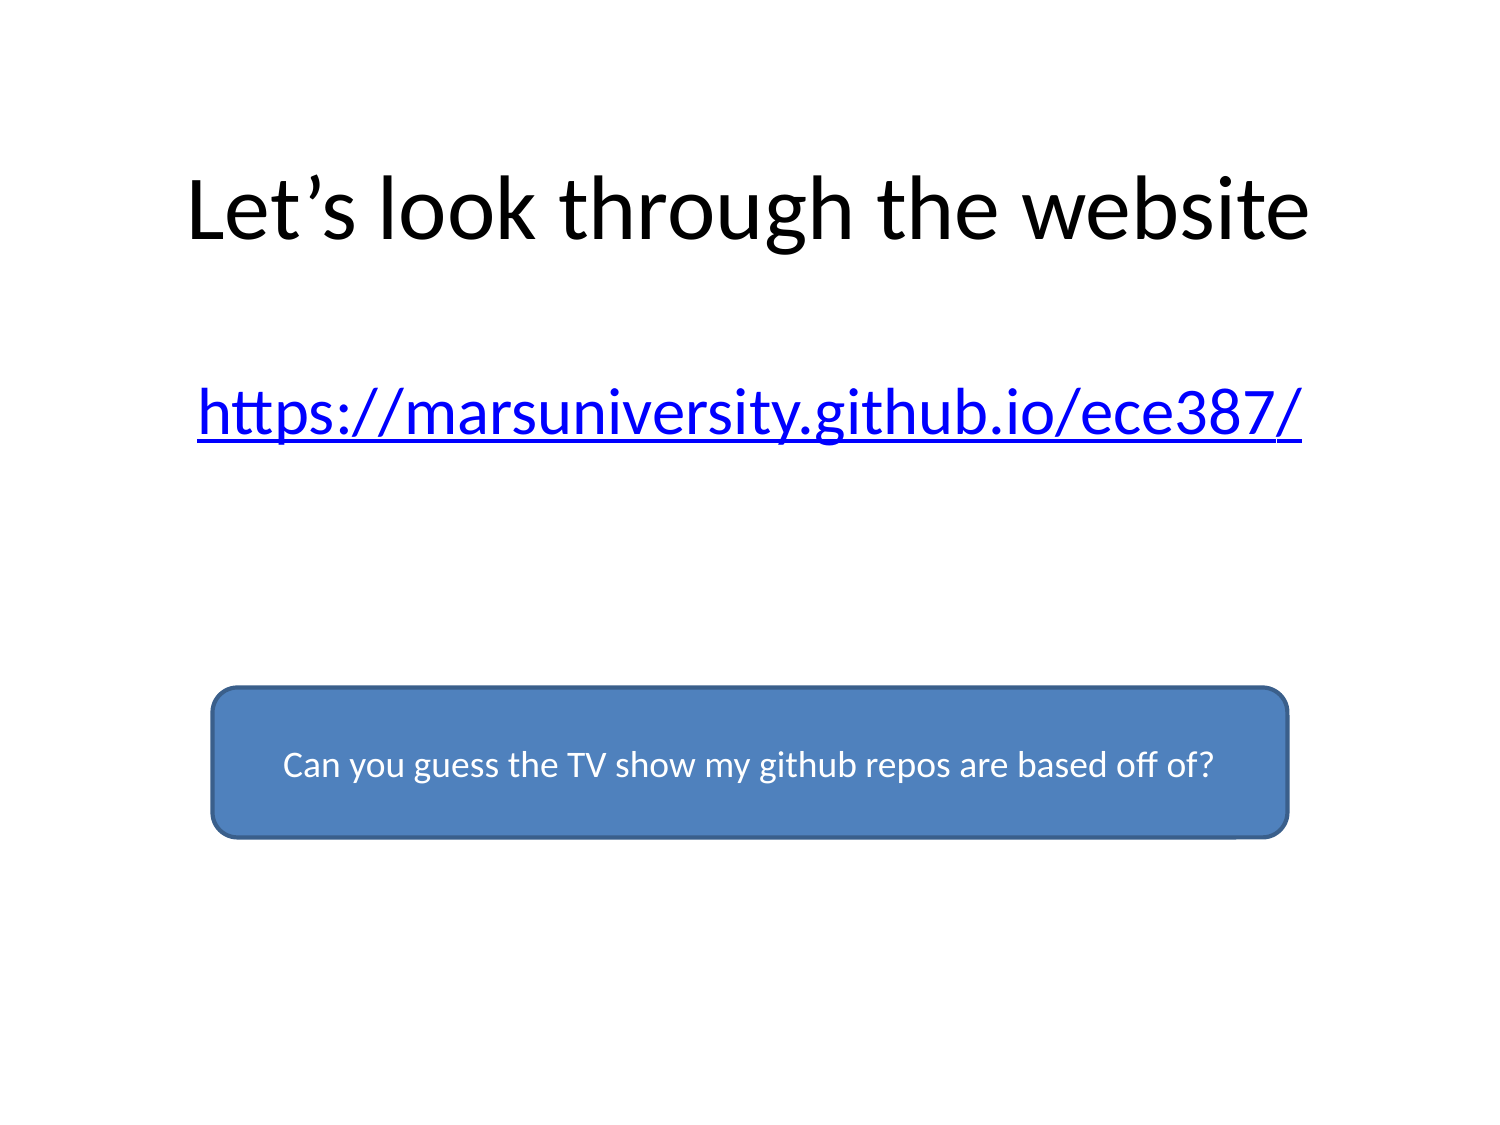

# Let’s look through the website https://marsuniversity.github.io/ece387/
Can you guess the TV show my github repos are based off of?